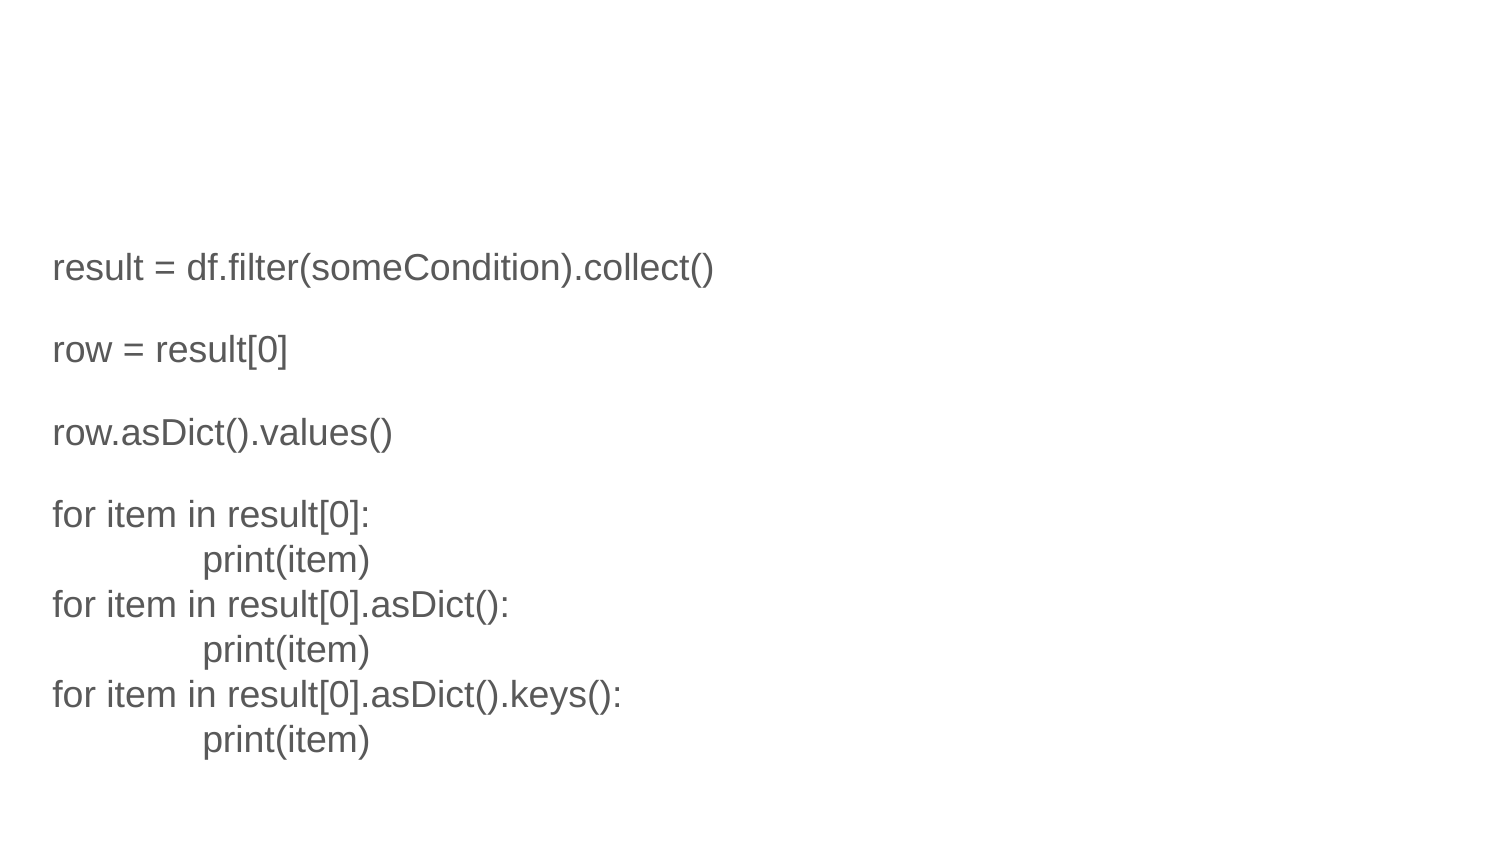

#
result = df.filter(someCondition).collect()
row = result[0]
row.asDict().values()
for item in result[0]:
	print(item)
for item in result[0].asDict():
	print(item)
for item in result[0].asDict().keys():
	print(item)